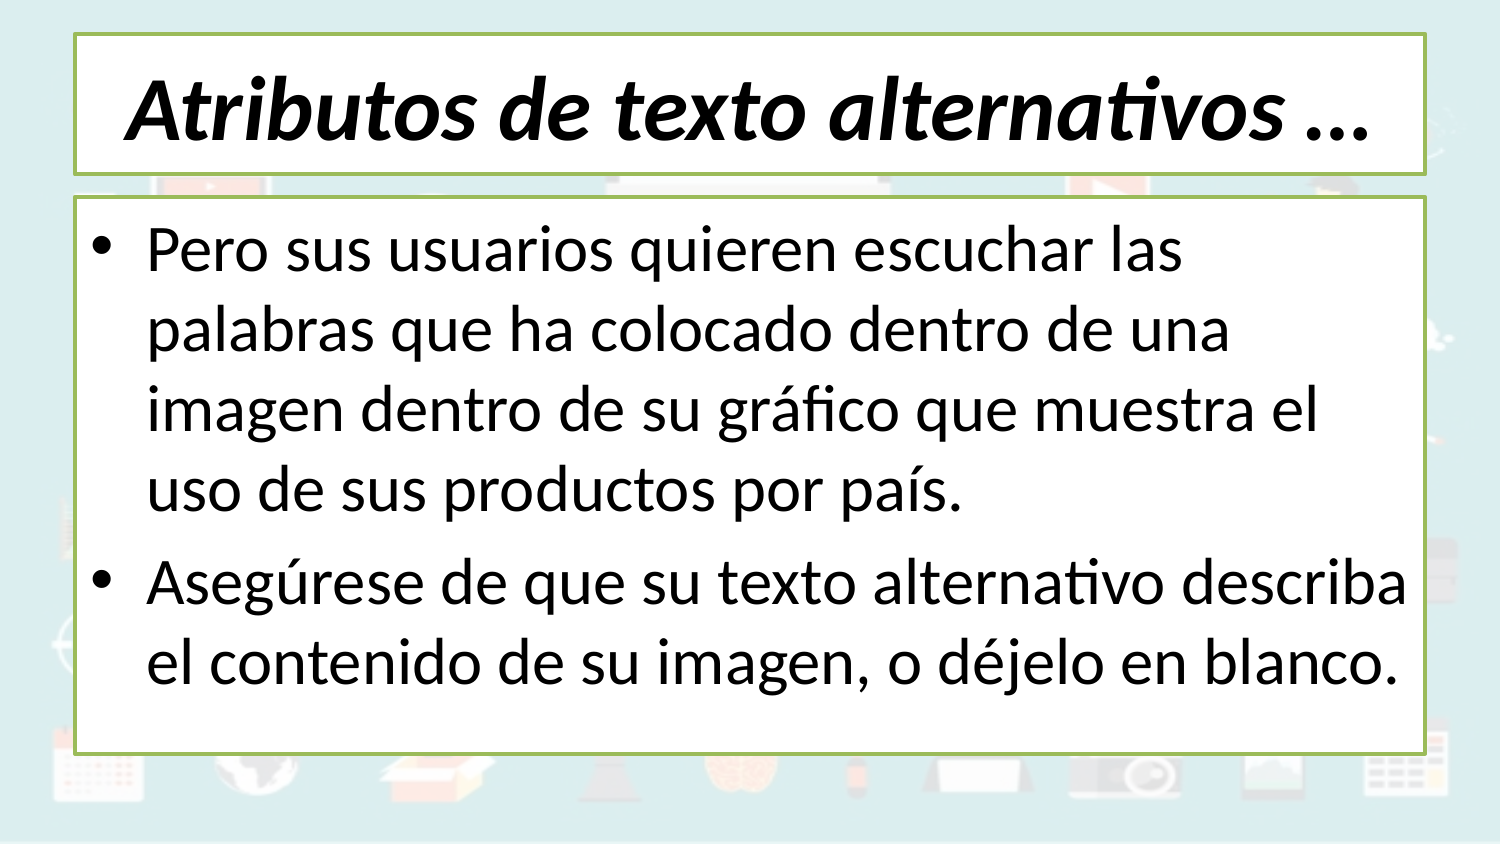

# Atributos de texto alternativos …
Pero sus usuarios quieren escuchar las palabras que ha colocado dentro de una imagen dentro de su gráfico que muestra el uso de sus productos por país.
Asegúrese de que su texto alternativo describa el contenido de su imagen, o déjelo en blanco.